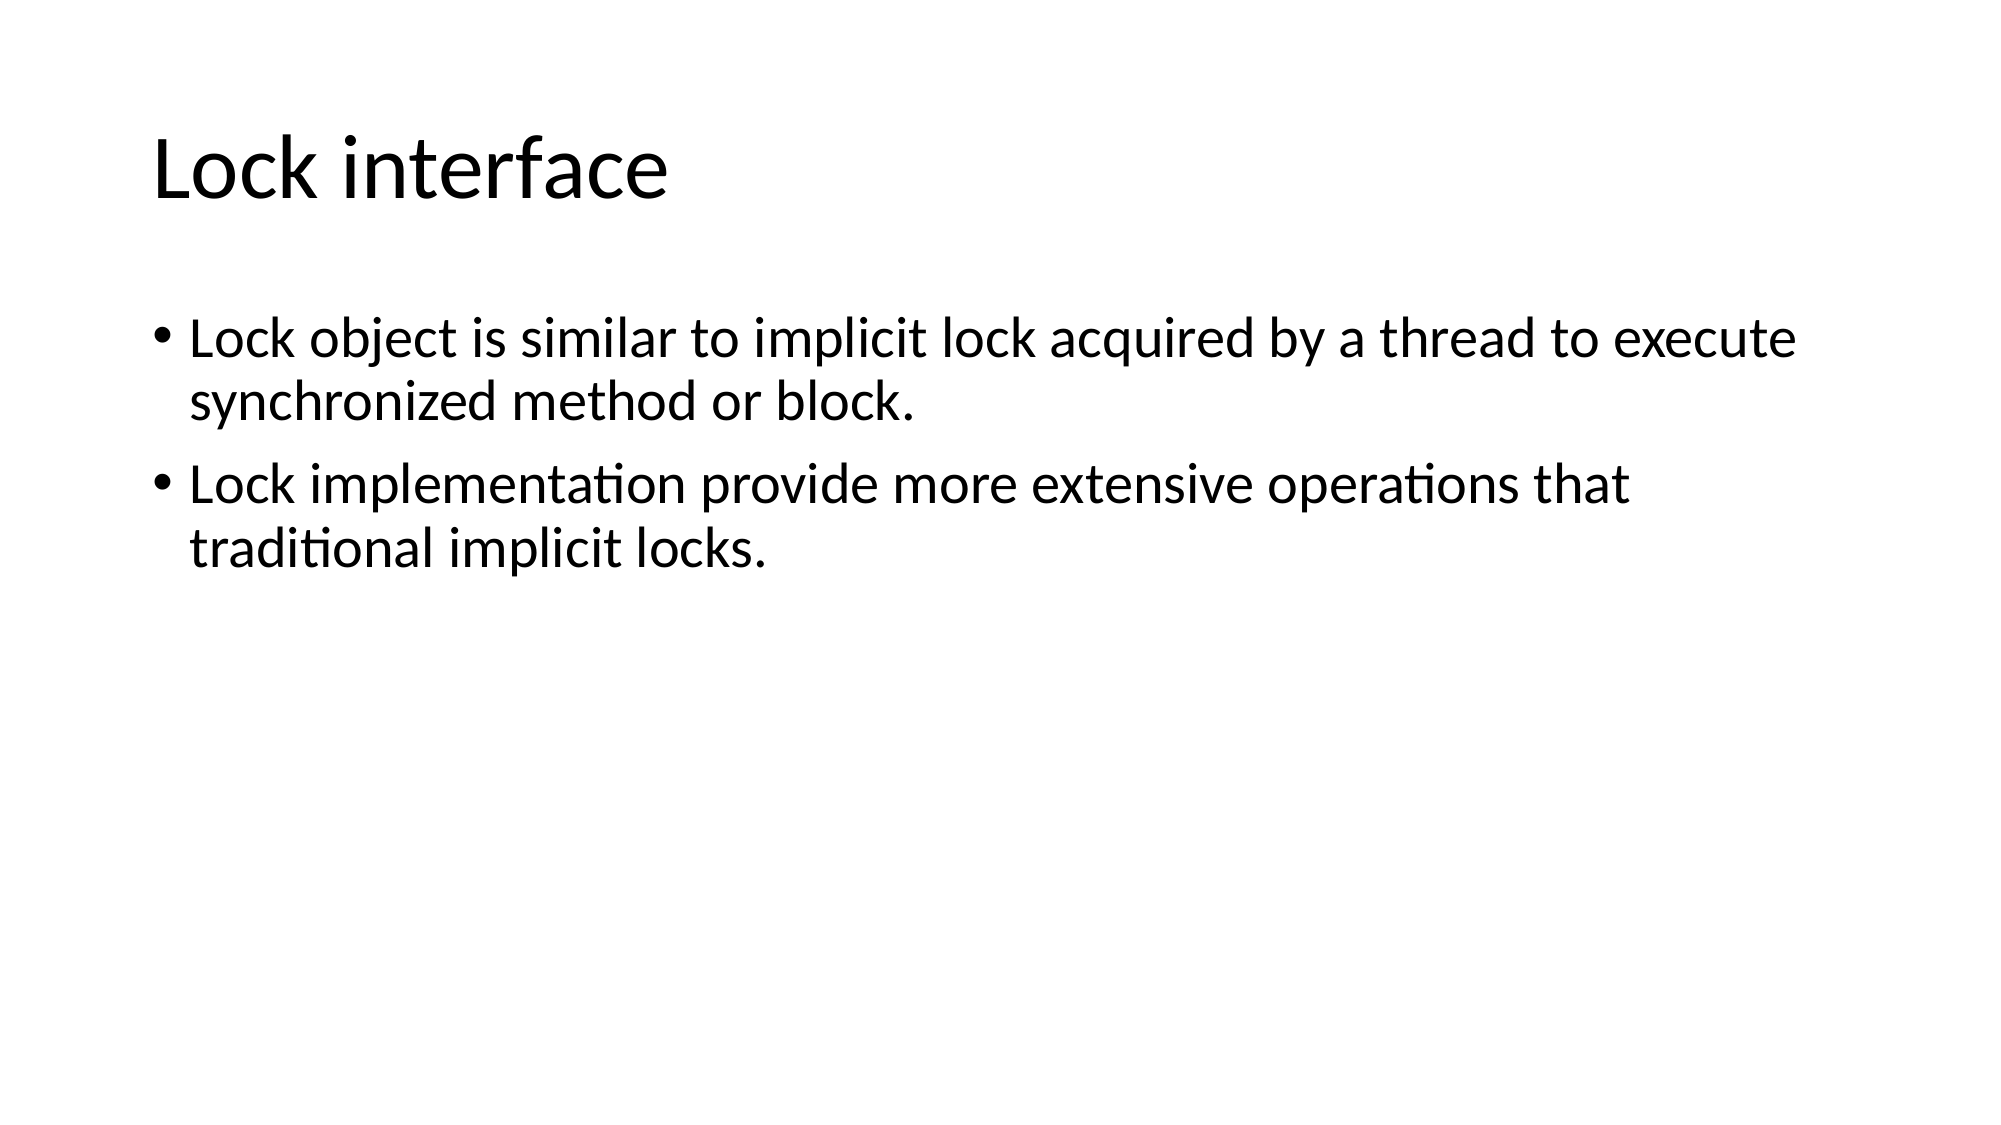

# Lock interface
Lock object is similar to implicit lock acquired by a thread to execute synchronized method or block.
Lock implementation provide more extensive operations that traditional implicit locks.